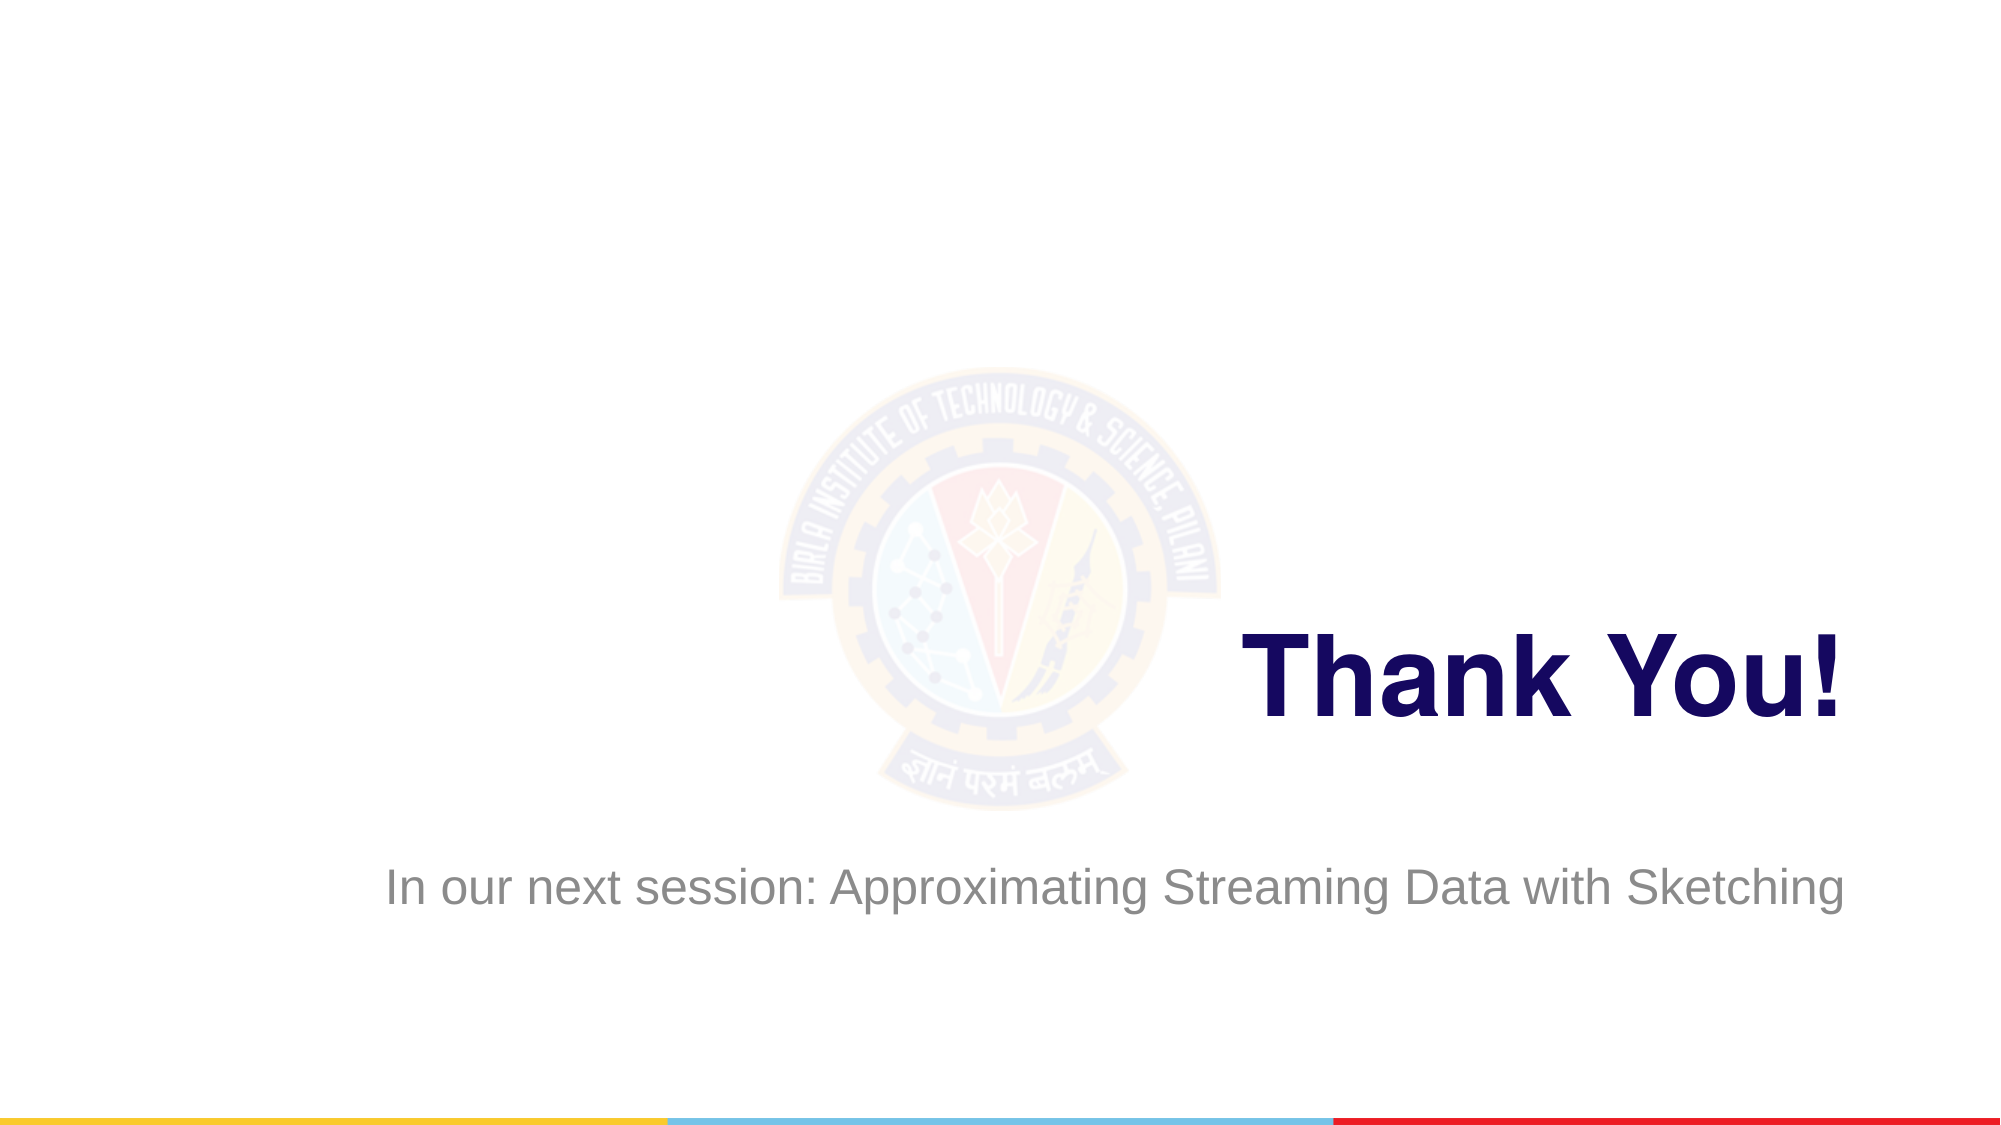

# Thank You!
In our next session: Approximating Streaming Data with Sketching